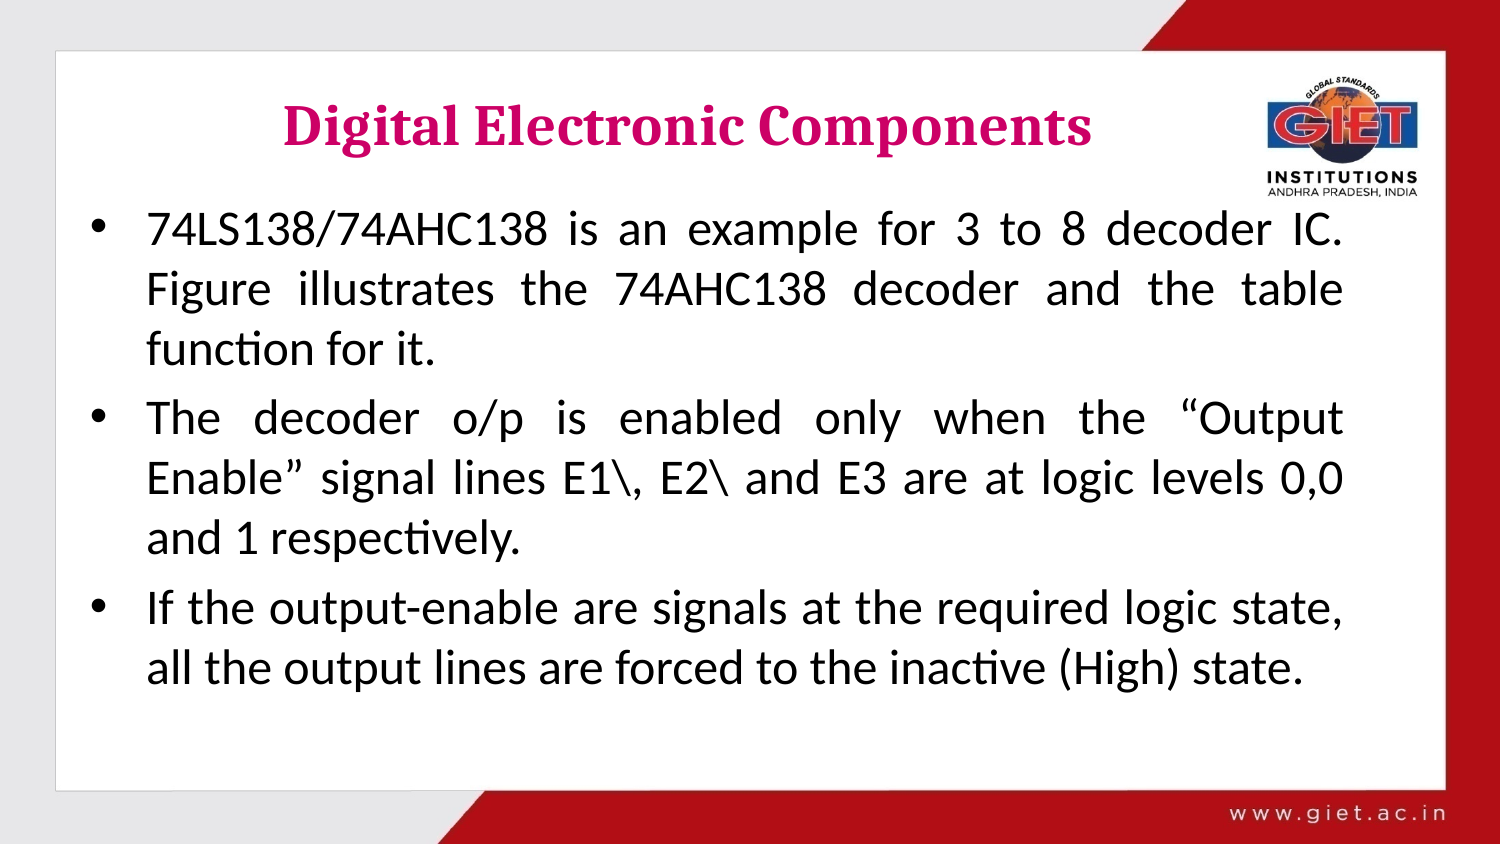

# Digital Electronic Components
74LS138/74AHC138 is an example for 3 to 8 decoder IC. Figure illustrates the 74AHC138 decoder and the table function for it.
The decoder o/p is enabled only when the “Output Enable” signal lines E1\, E2\ and E3 are at logic levels 0,0 and 1 respectively.
If the output-enable are signals at the required logic state, all the output lines are forced to the inactive (High) state.